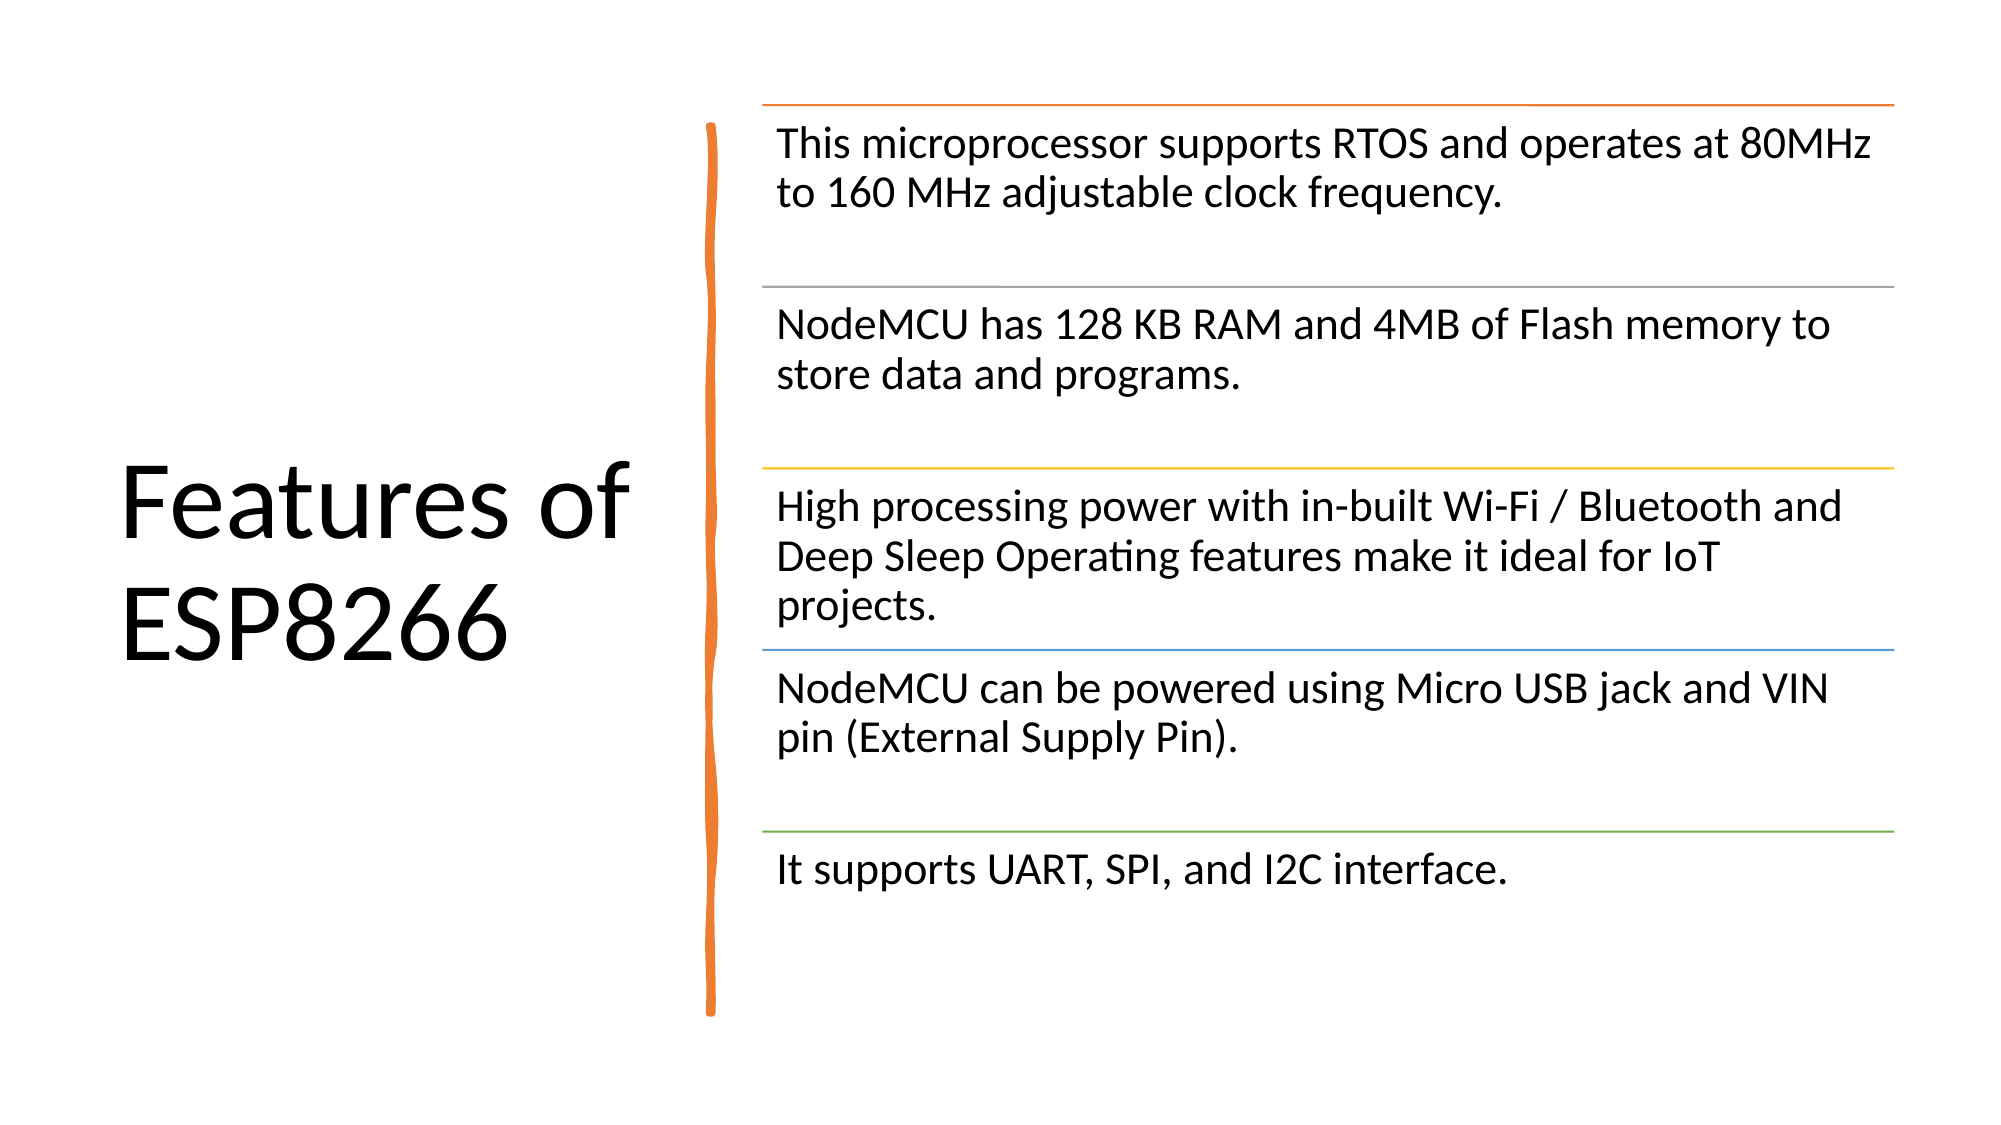

This microprocessor supports RTOS and operates at 80MHz to 160 MHz adjustable clock frequency.
NodeMCU has 128 KB RAM and 4MB of Flash memory to store data and programs.
High processing power with in-built Wi-Fi / Bluetooth and Deep Sleep Operating features make it ideal for IoT projects.
NodeMCU can be powered using Micro USB jack and VIN pin (External Supply Pin).
It supports UART, SPI, and I2C interface.
# Features of ESP8266